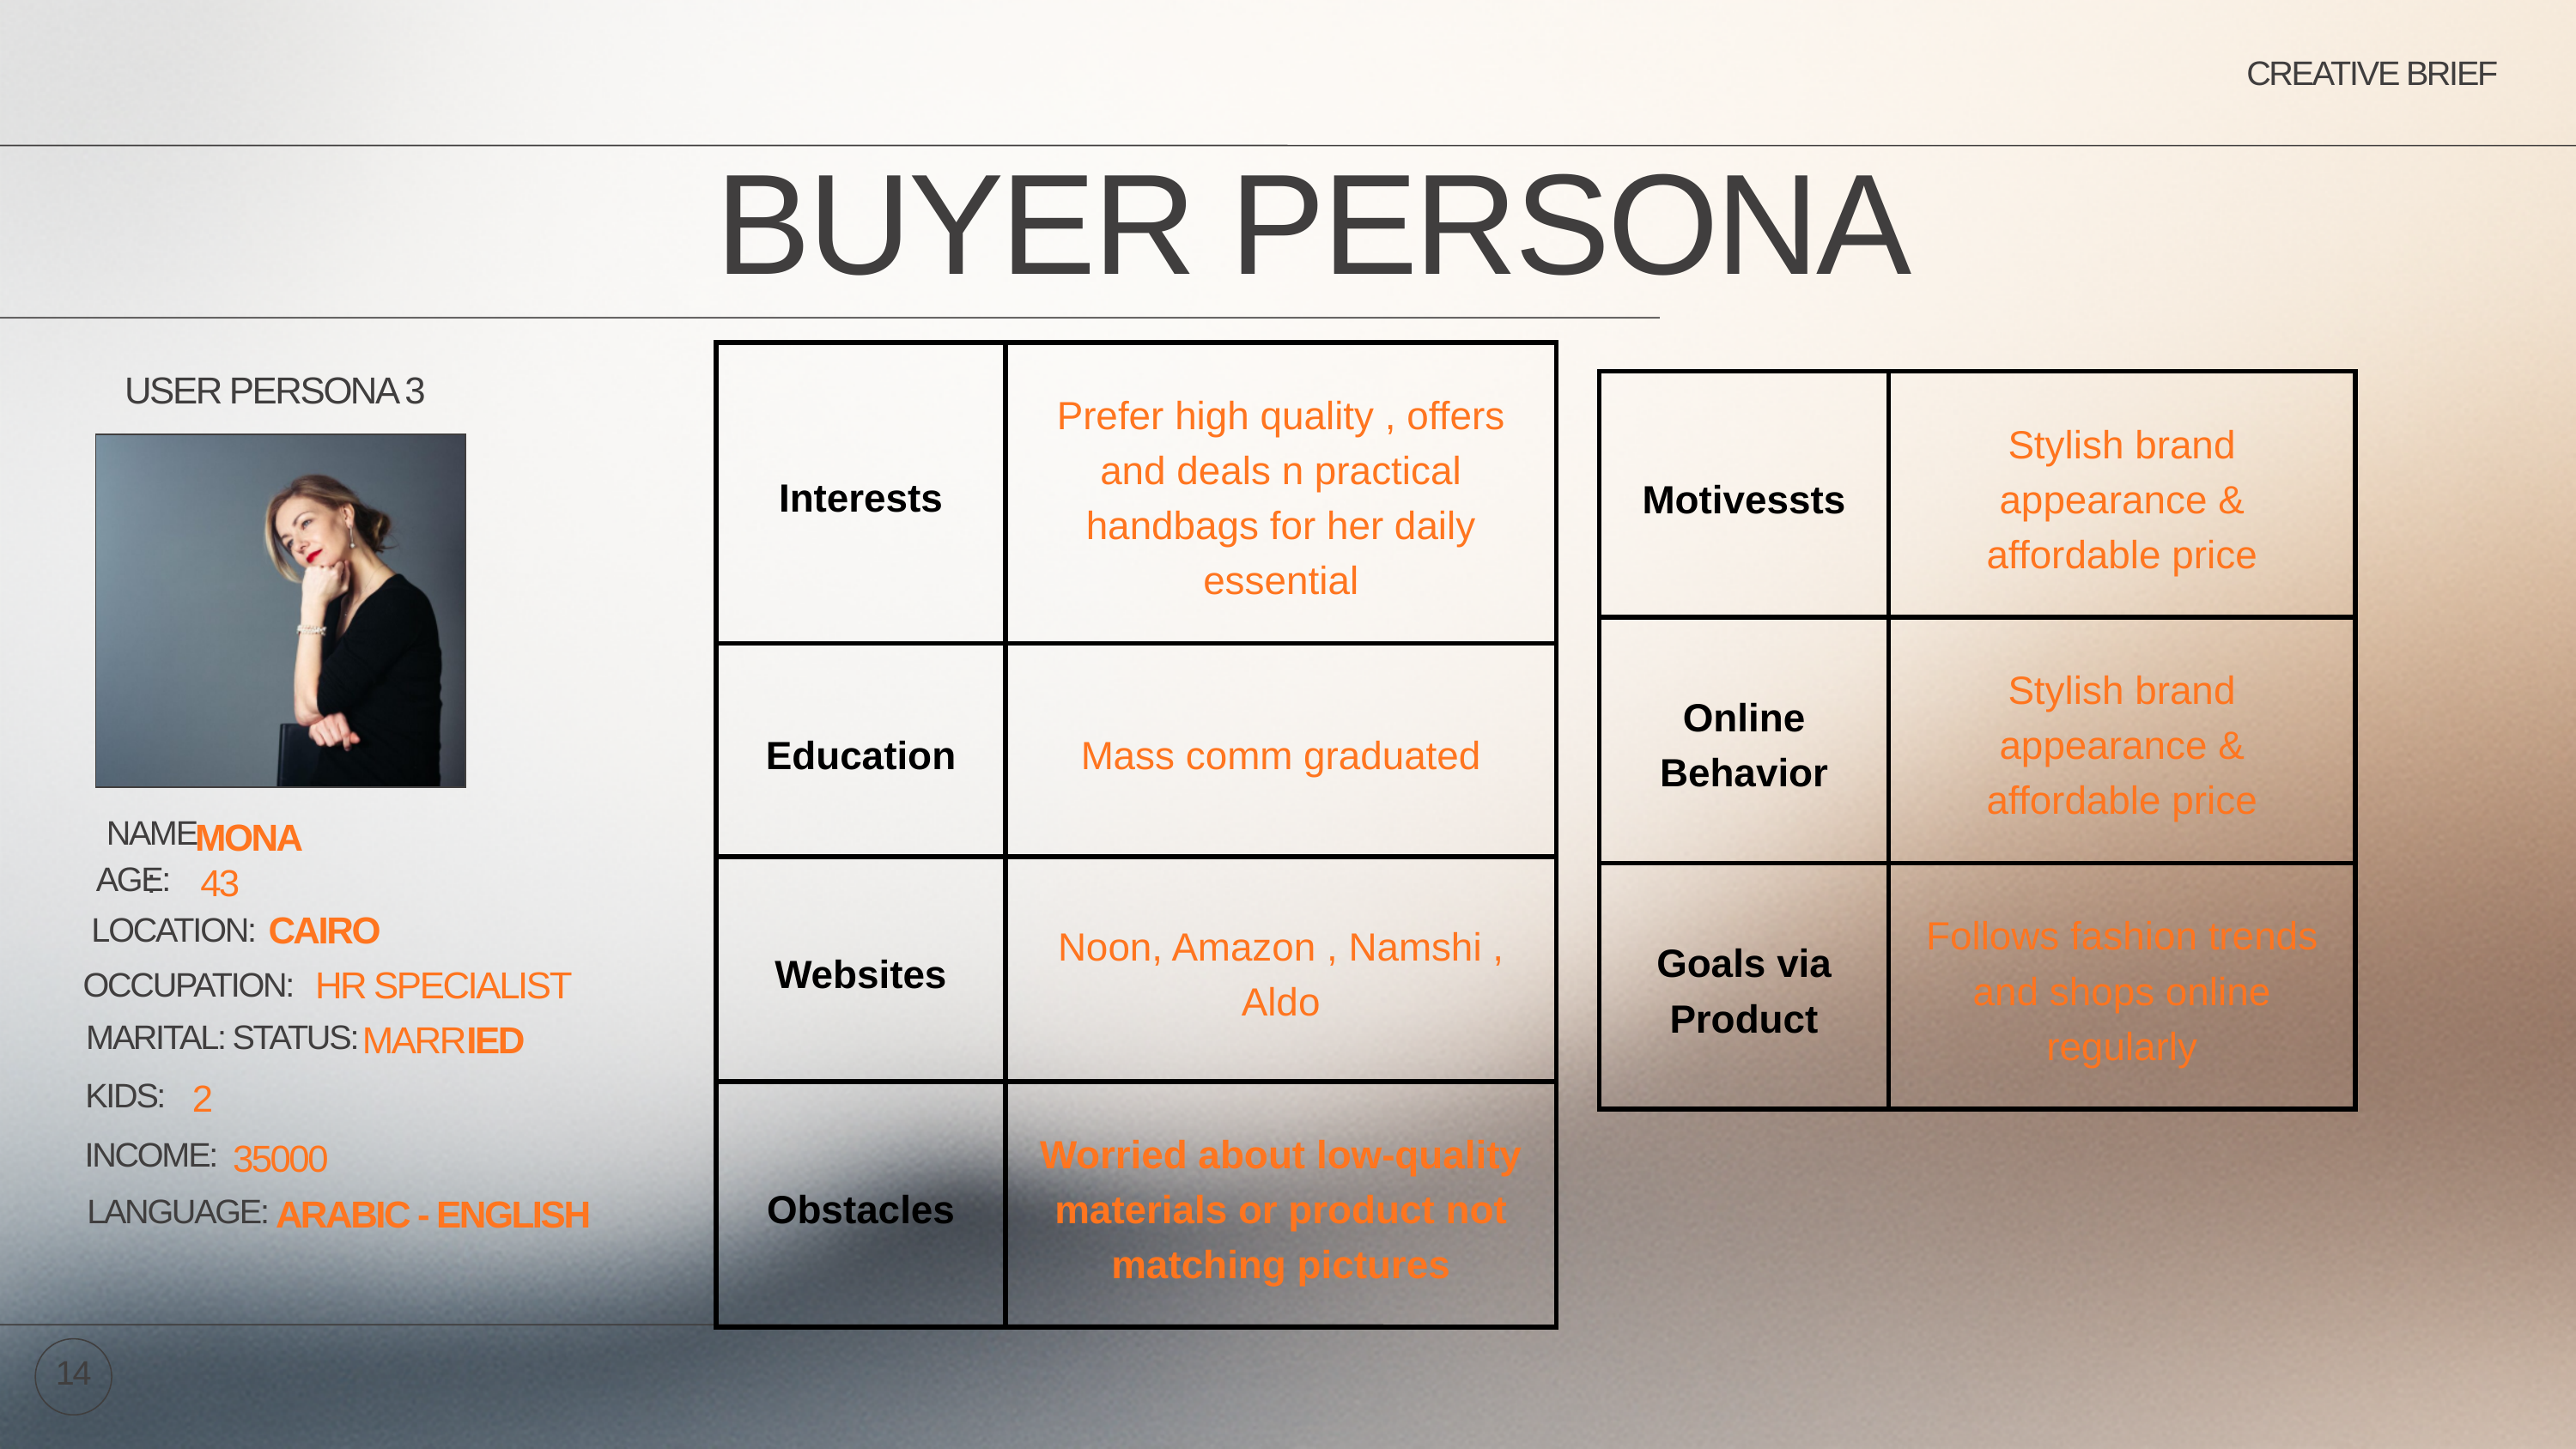

CREATIVE BRIEF

BUYER PERSONA

| Interests | Prefer high quality , offers and deals n practical handbags for her daily essential |
| --- | --- |
| Education | Mass comm graduated |
| Websites | Noon, Amazon , Namshi , Aldo |
| Obstacles | Worried about low-quality materials or product not matching pictures |
USER PERSONA 3
| Motivessts | Stylish brand appearance & affordable price |
| --- | --- |
| Online Behavior | Stylish brand appearance & affordable price |
| Goals via Product | Follows fashion trends and shops online regularly |

NAME:
MONA
AGE:
43
CAIRO
LOCATION:
HR SPECIALIST
OCCUPATION:
MARITAL: STATUS:
MARRIED
KIDS:
2
INCOME:
35000
LANGUAGE:
ARABIC - ENGLISH

14